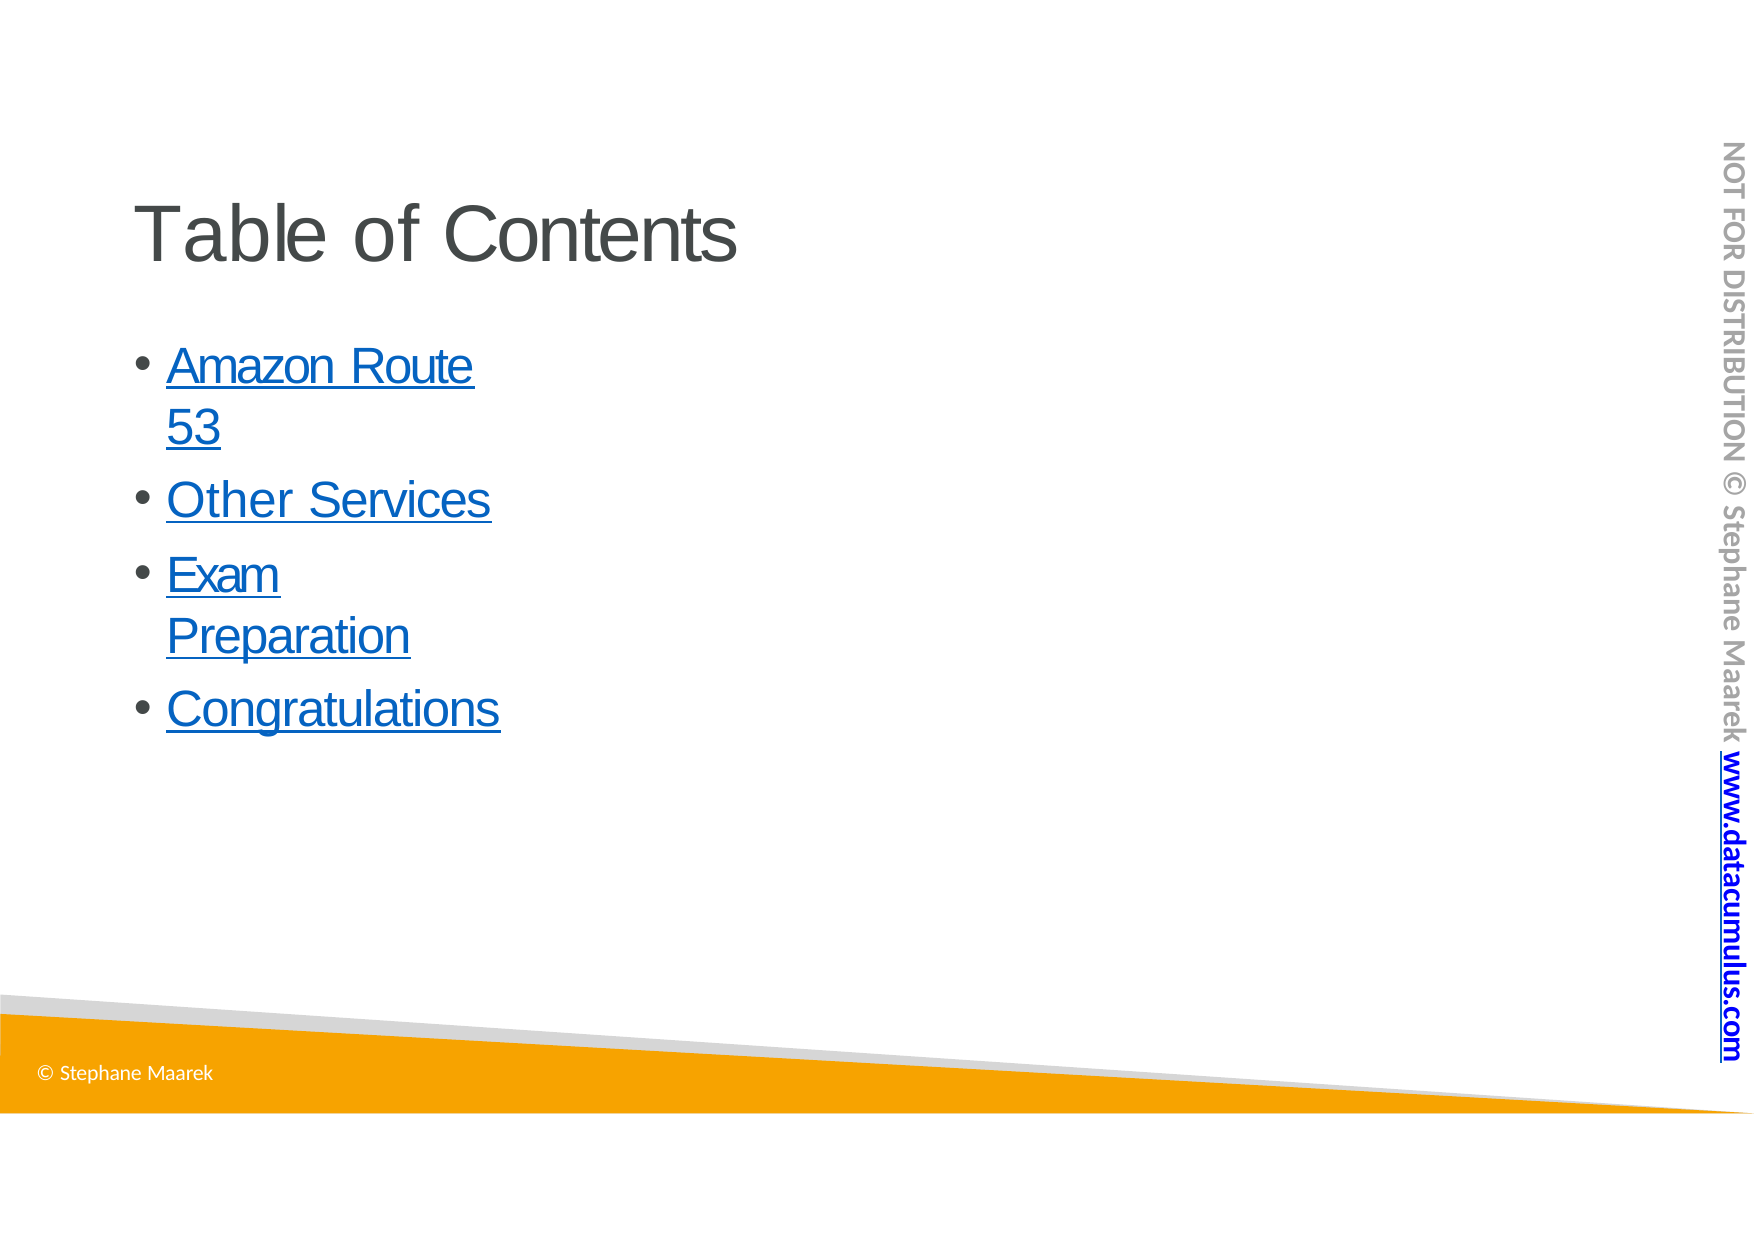

NOT FOR DISTRIBUTION © Stephane Maarek www.datacumulus.com
# Table of Contents
Amazon Route 53
Other Services
Exam Preparation
Congratulations
© Stephane Maarek